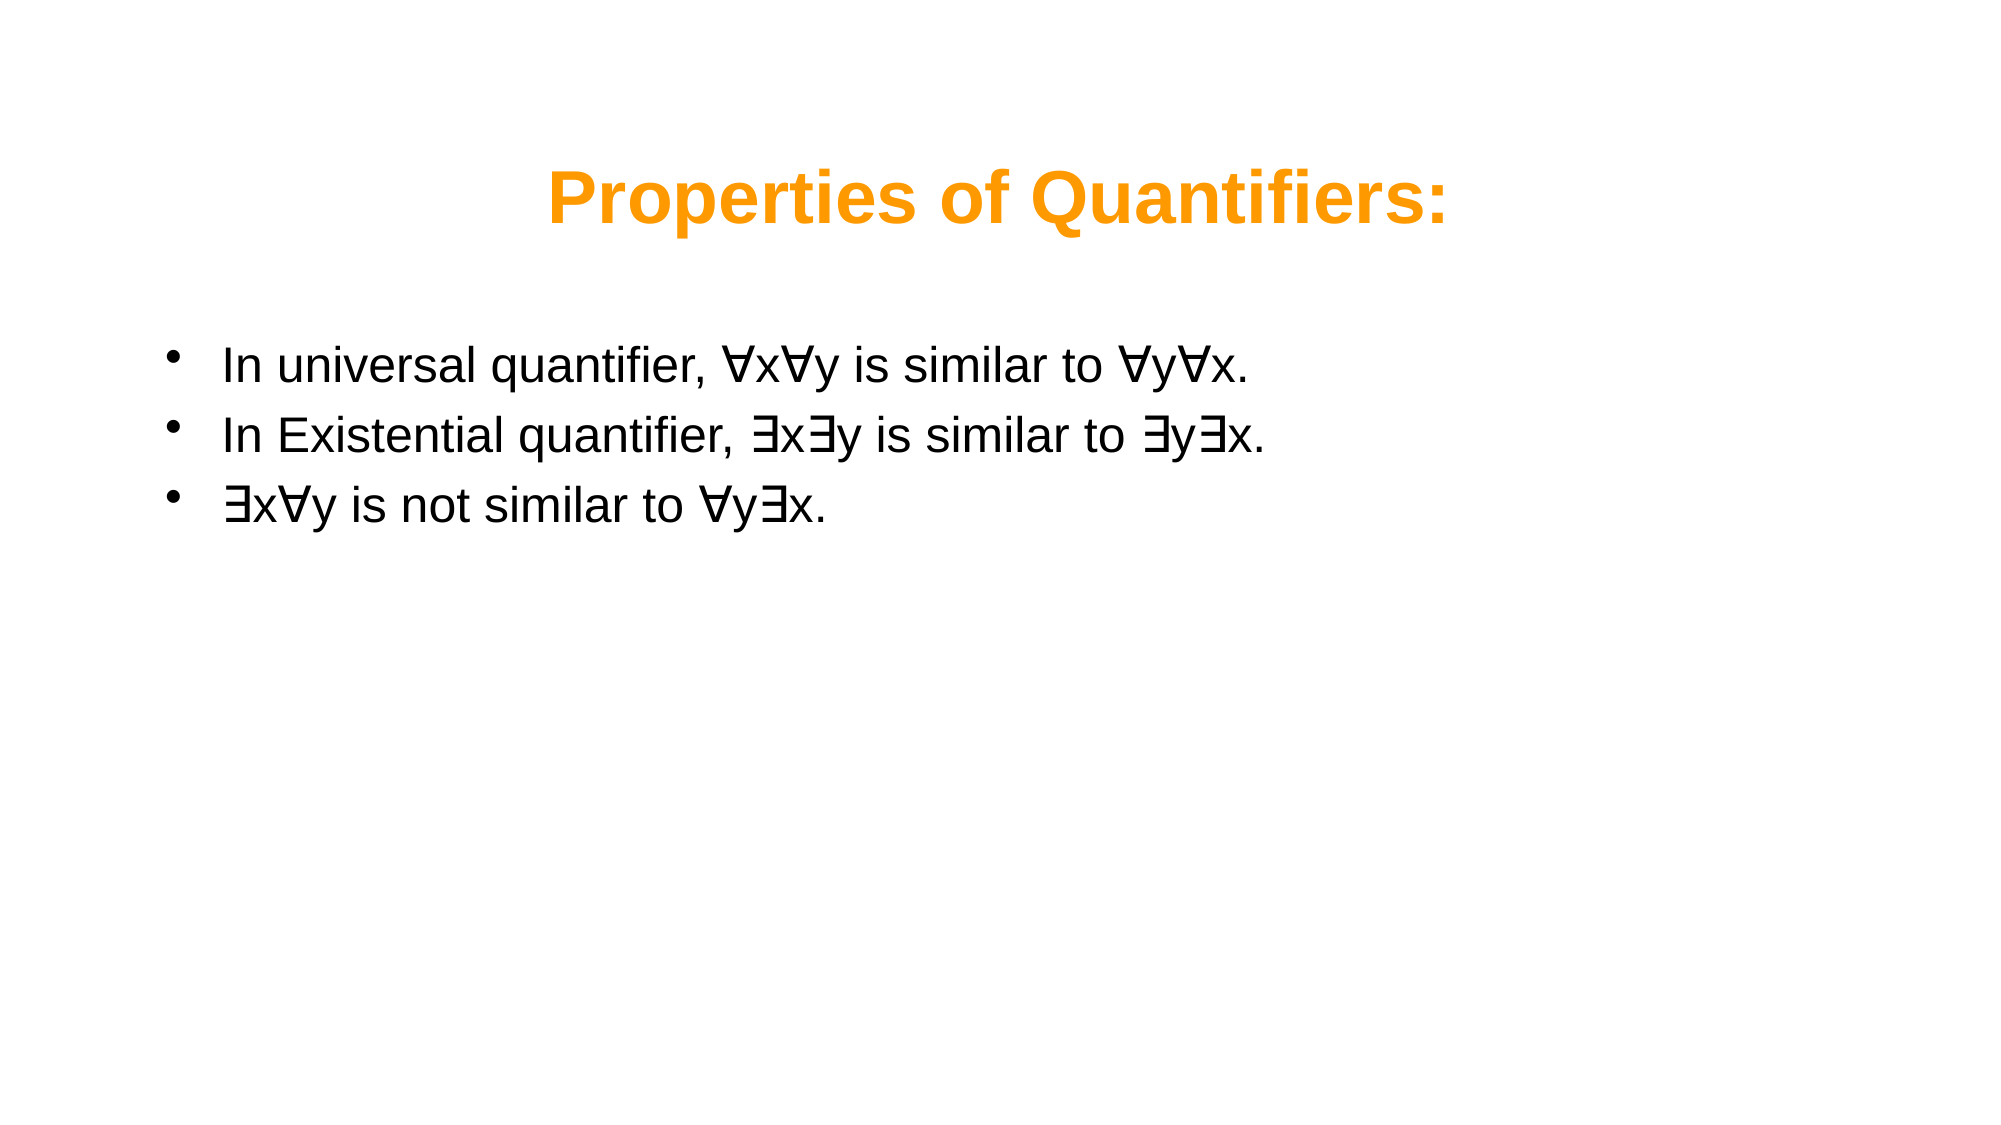

# Properties of Quantifiers:
In universal quantifier, ∀x∀y is similar to ∀y∀x.
In Existential quantifier, ∃x∃y is similar to ∃y∃x.
∃x∀y is not similar to ∀y∃x.